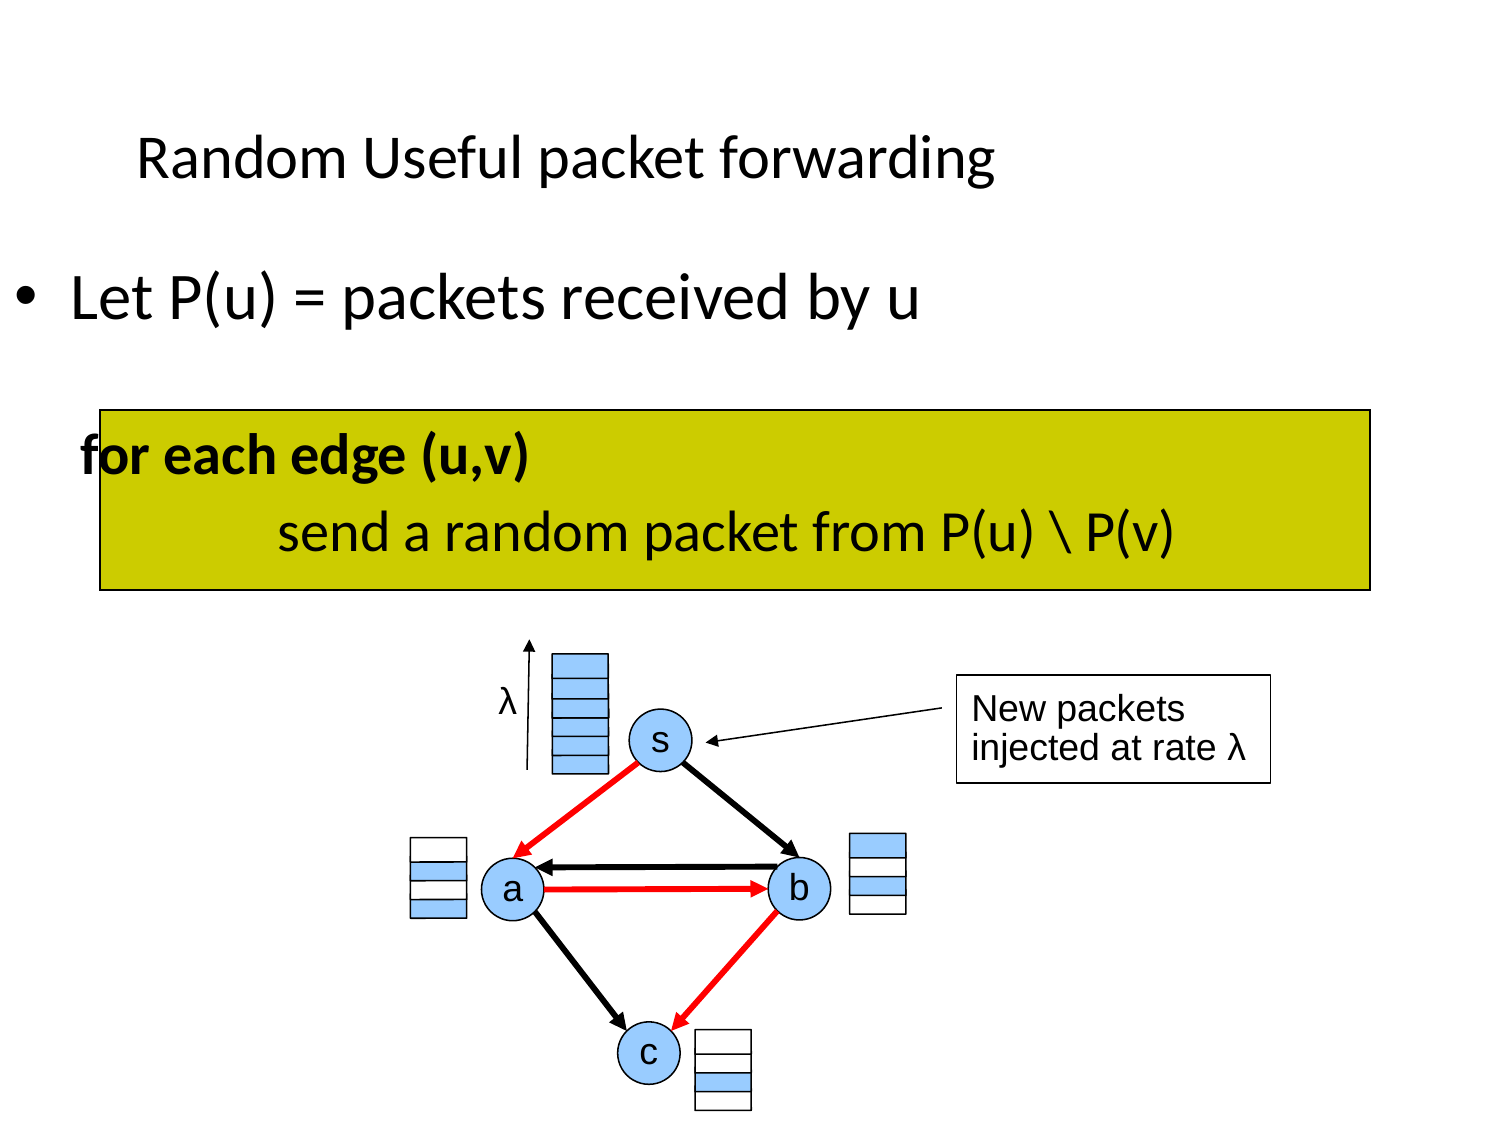

Random Useful packet forwarding
Let P(u) = packets received by u

for each edge (u,v)
		send a random packet from P(u) \ P(v)

λ
New packets injected at rate λ
s

b
a
c